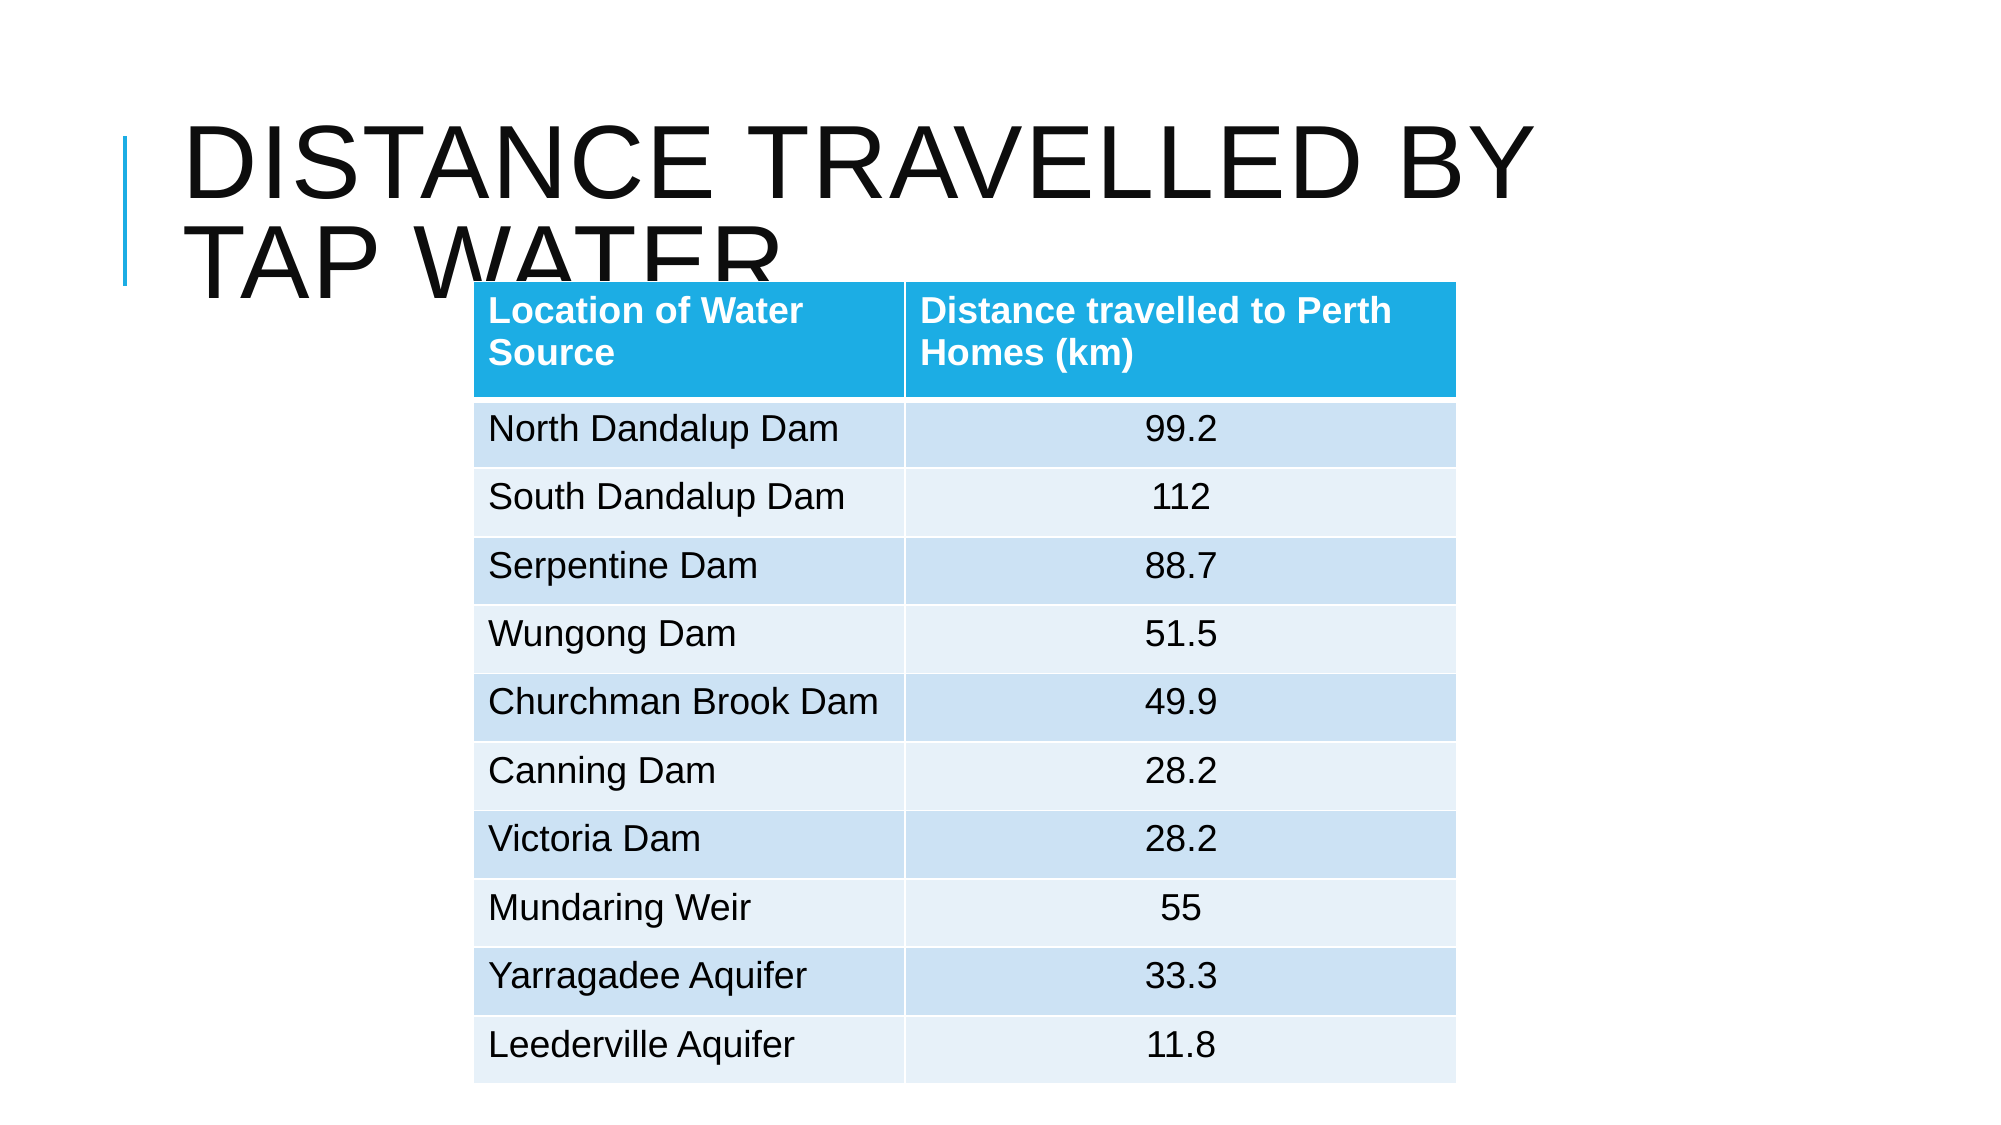

# Distance Travelled by Tap WaTer
| Location of Water Source | Distance travelled to Perth Homes (km) |
| --- | --- |
| North Dandalup Dam | 99.2 |
| South Dandalup Dam | 112 |
| Serpentine Dam | 88.7 |
| Wungong Dam | 51.5 |
| Churchman Brook Dam | 49.9 |
| Canning Dam | 28.2 |
| Victoria Dam | 28.2 |
| Mundaring Weir | 55 |
| Yarragadee Aquifer | 33.3 |
| Leederville Aquifer | 11.8 |